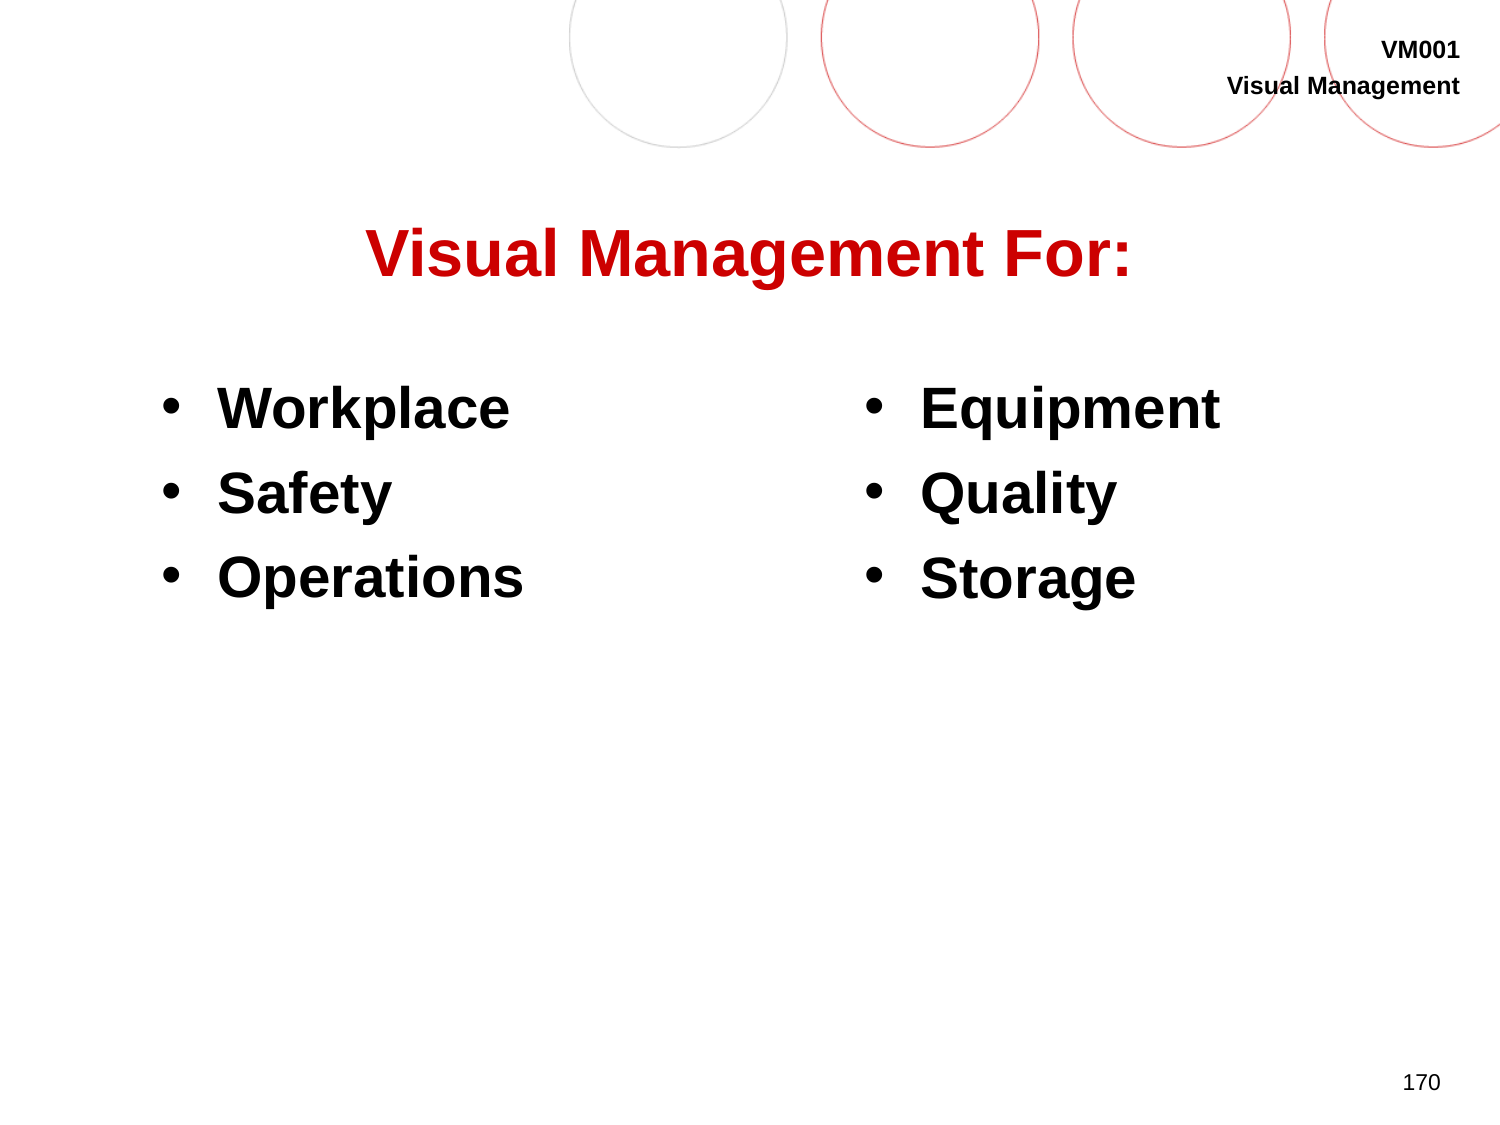

# Visual Management For:
Workplace
Safety
Operations
Equipment
Quality
Storage